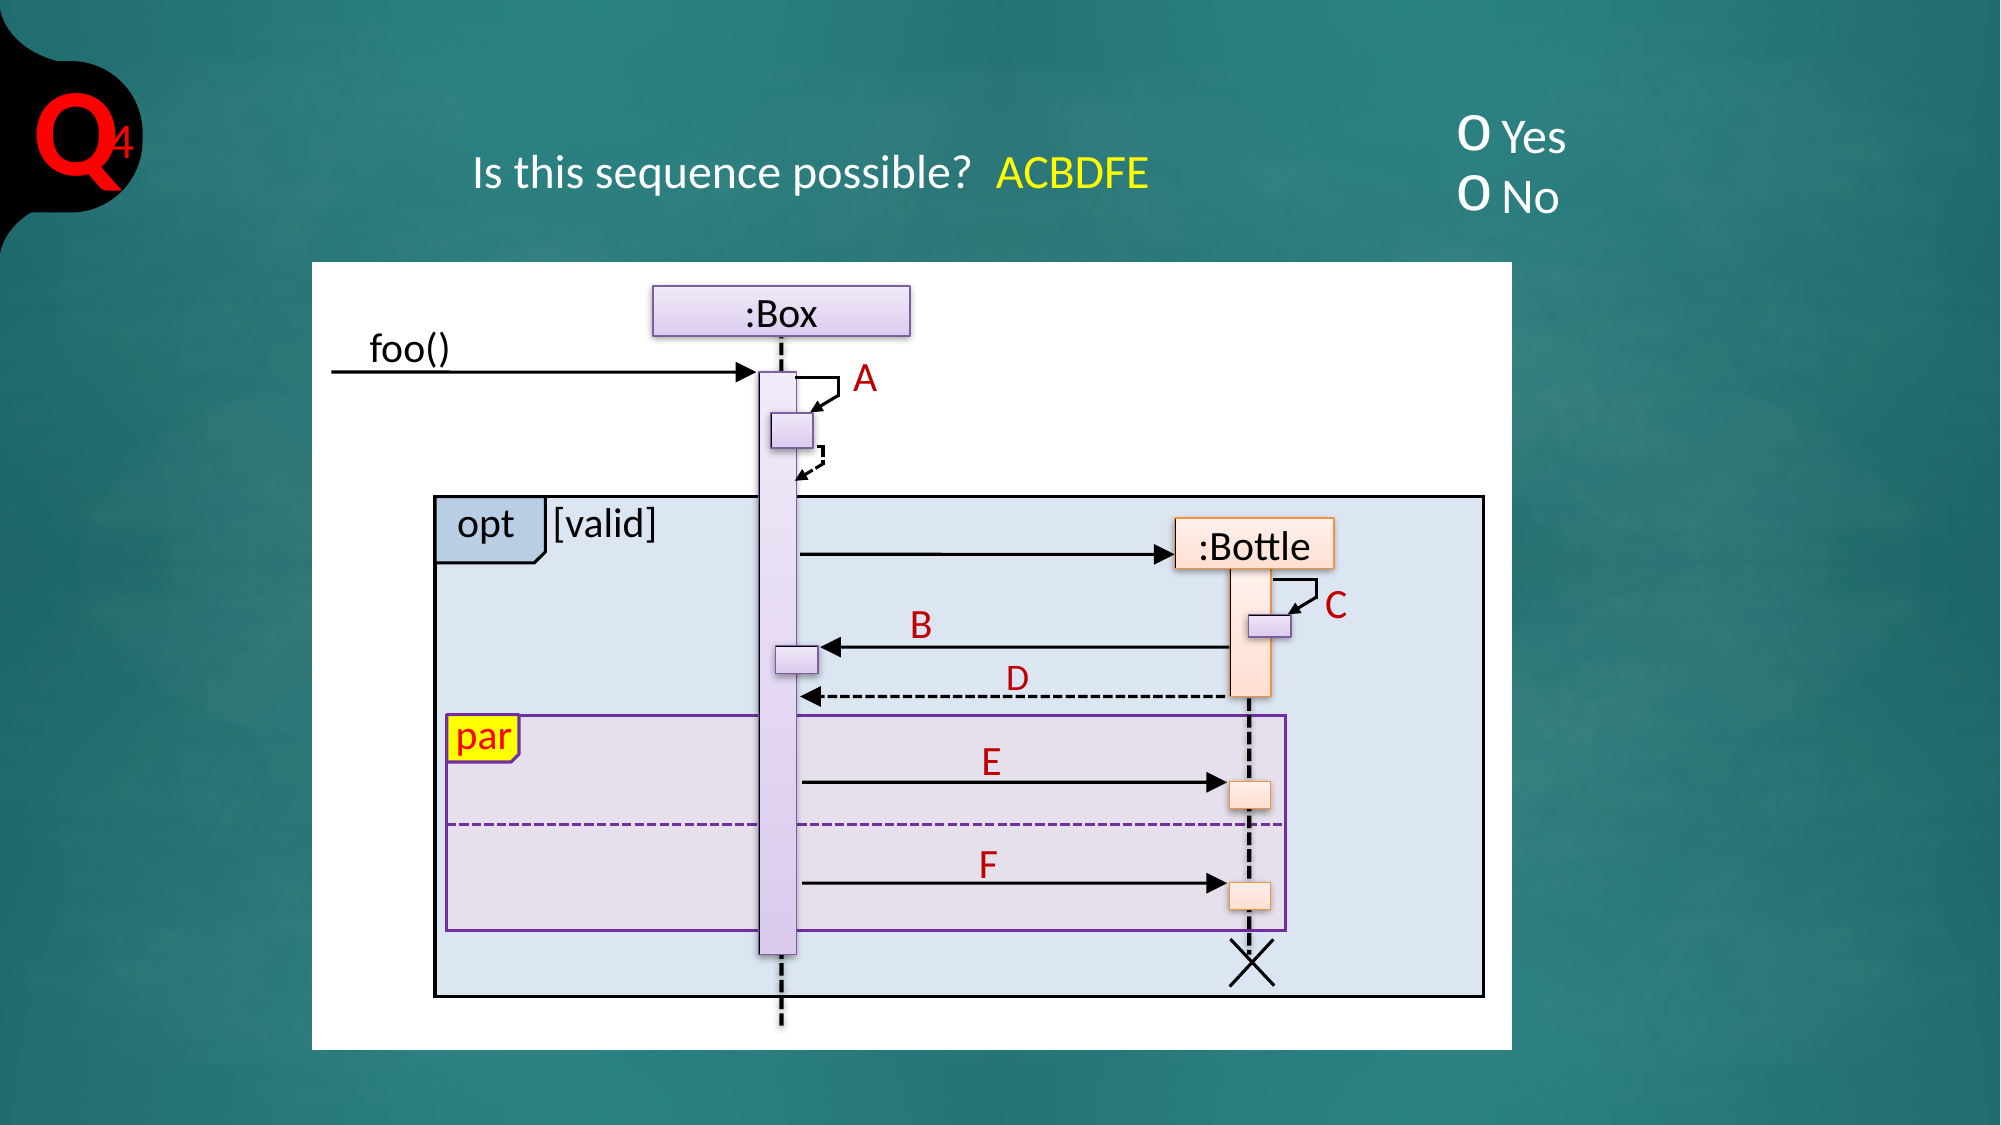

Yes
No
4
Is this sequence possible?  ACBDFE

:Box

foo()
A

opt    [valid]

:Bottle

C
B

D

par

E

F